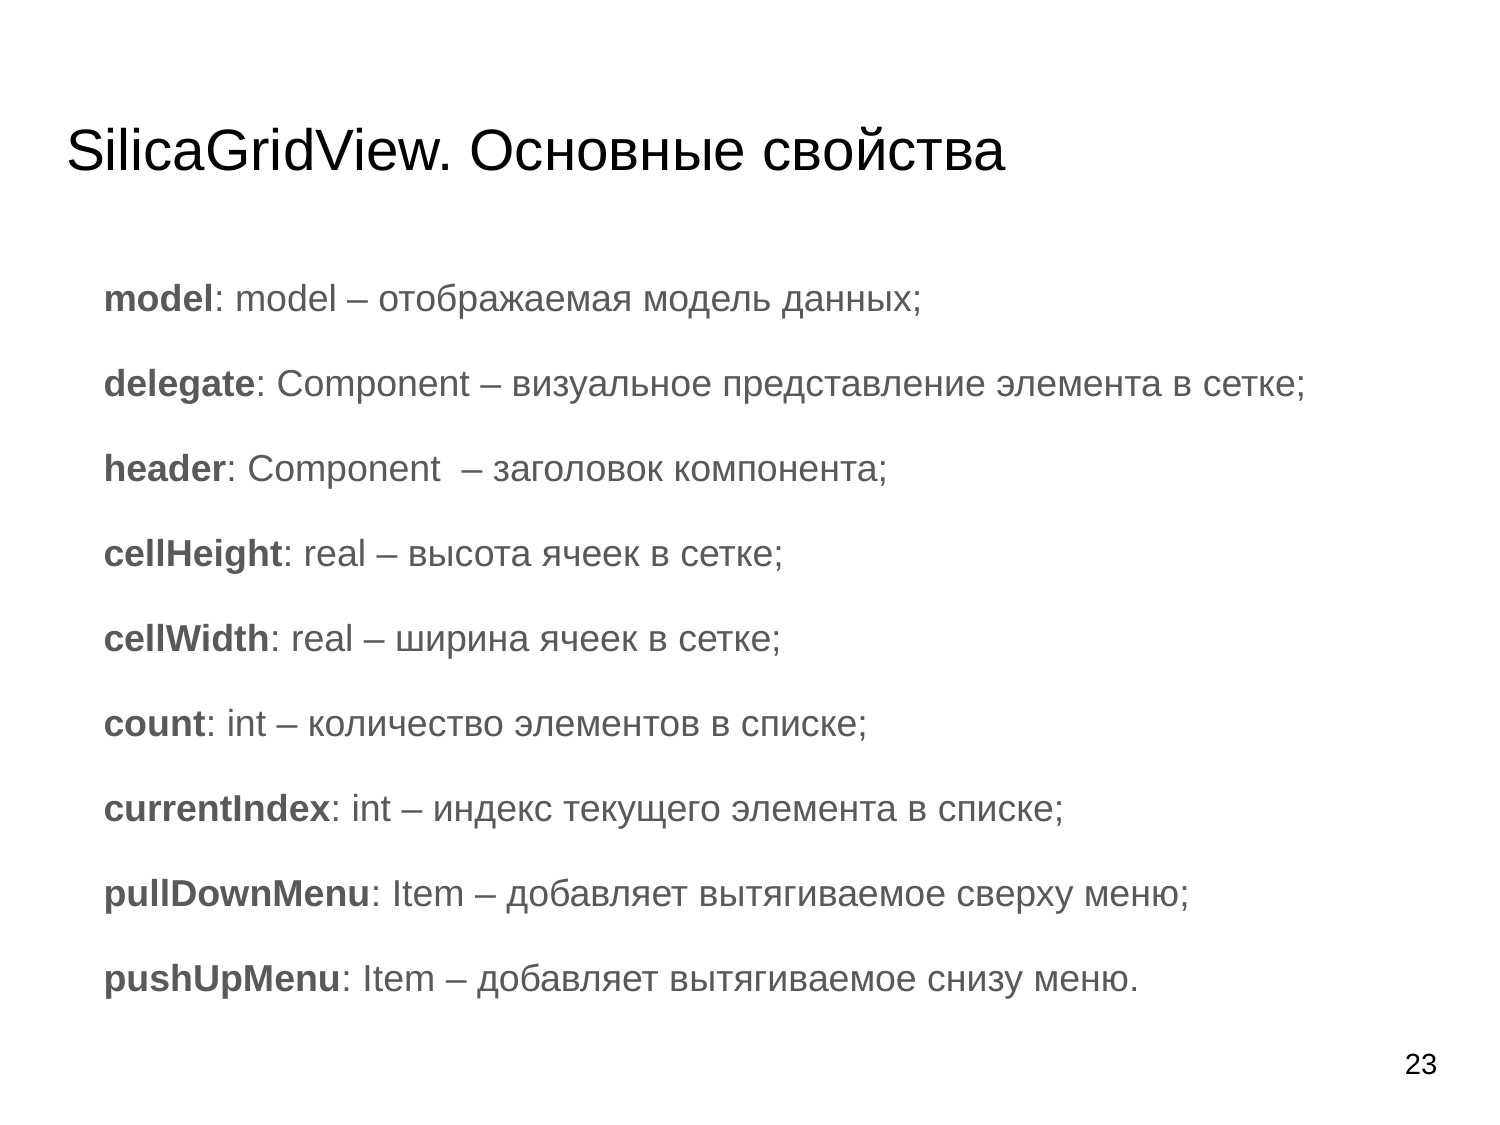

# SilicaGridView. Основные свойства
model: model – отображаемая модель данных;
delegate: Component – визуальное представление элемента в сетке;
header: Component  – заголовок компонента;
cellHeight: real – высота ячеек в сетке;
cellWidth: real – ширина ячеек в сетке;
count: int – количество элементов в списке;
currentIndex: int – индекс текущего элемента в списке;
pullDownMenu: Item – добавляет вытягиваемое сверху меню;
pushUpMenu: Item – добавляет вытягиваемое снизу меню.

23